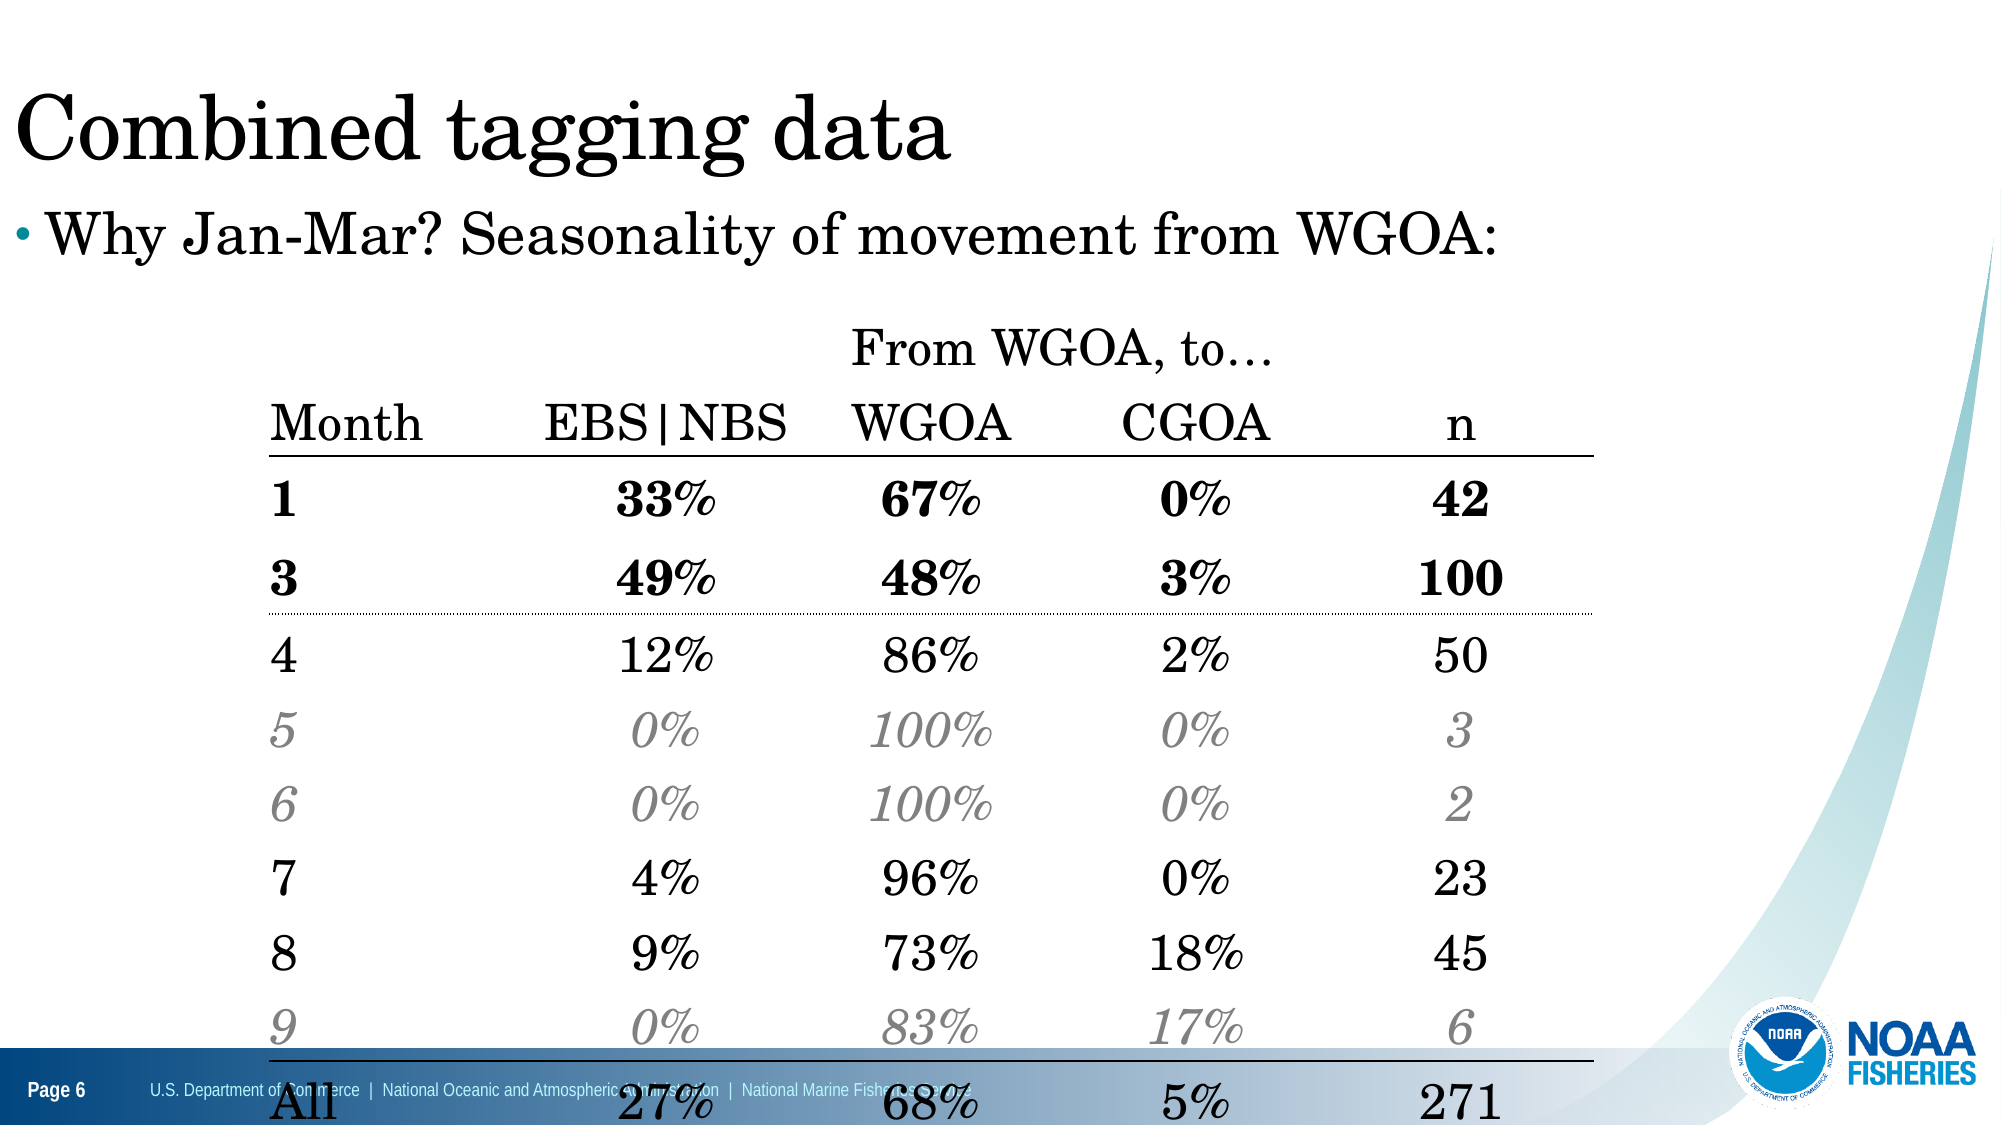

Combined tagging data
Why Jan-Mar? Seasonality of movement from WGOA:
|  | From WGOA, to… |  |  |  |
| --- | --- | --- | --- | --- |
| Month | EBS|NBS | WGOA | CGOA | n |
| 1 | 33% | 67% | 0% | 42 |
| 3 | 49% | 48% | 3% | 100 |
| 4 | 12% | 86% | 2% | 50 |
| 5 | 0% | 100% | 0% | 3 |
| 6 | 0% | 100% | 0% | 2 |
| 7 | 4% | 96% | 0% | 23 |
| 8 | 9% | 73% | 18% | 45 |
| 9 | 0% | 83% | 17% | 6 |
| All | 27% | 68% | 5% | 271 |